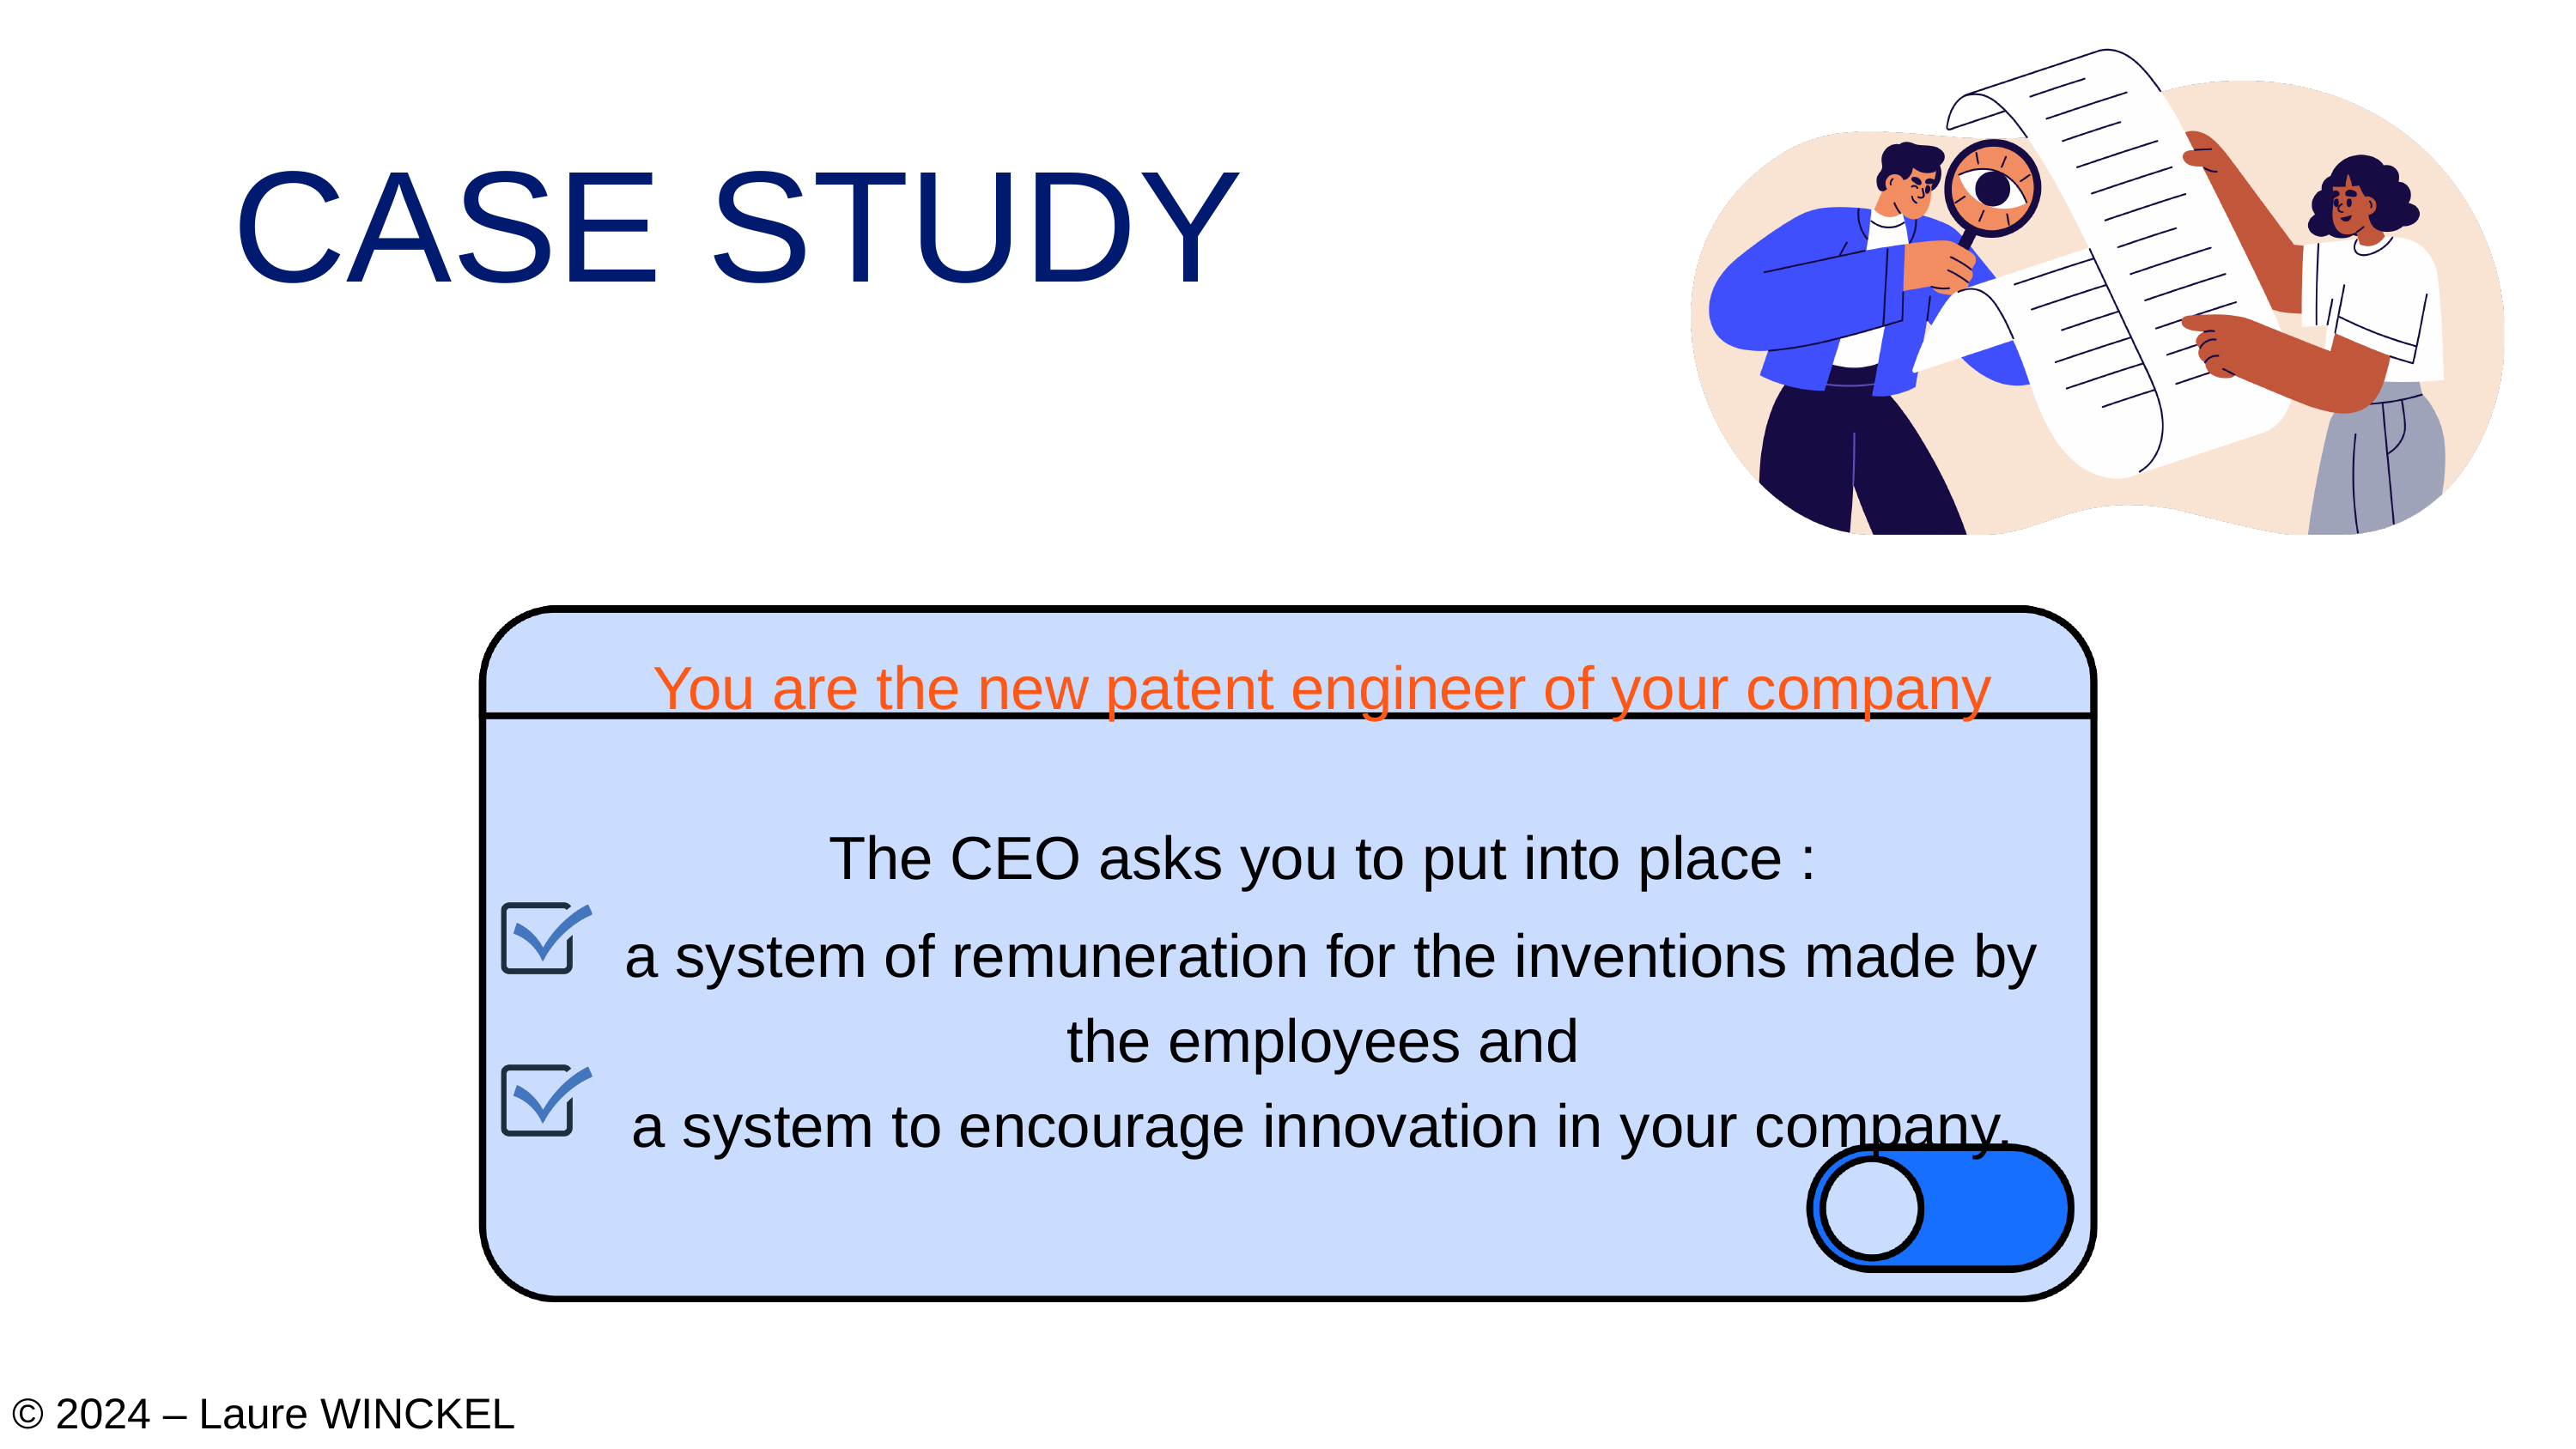

CASE STUDY

You are the new patent engineer of your company

The CEO asks you to put into place :

a system of remuneration for the inventions made by the employees and
a system to encourage innovation in your company.

© 2024 – Laure WINCKEL